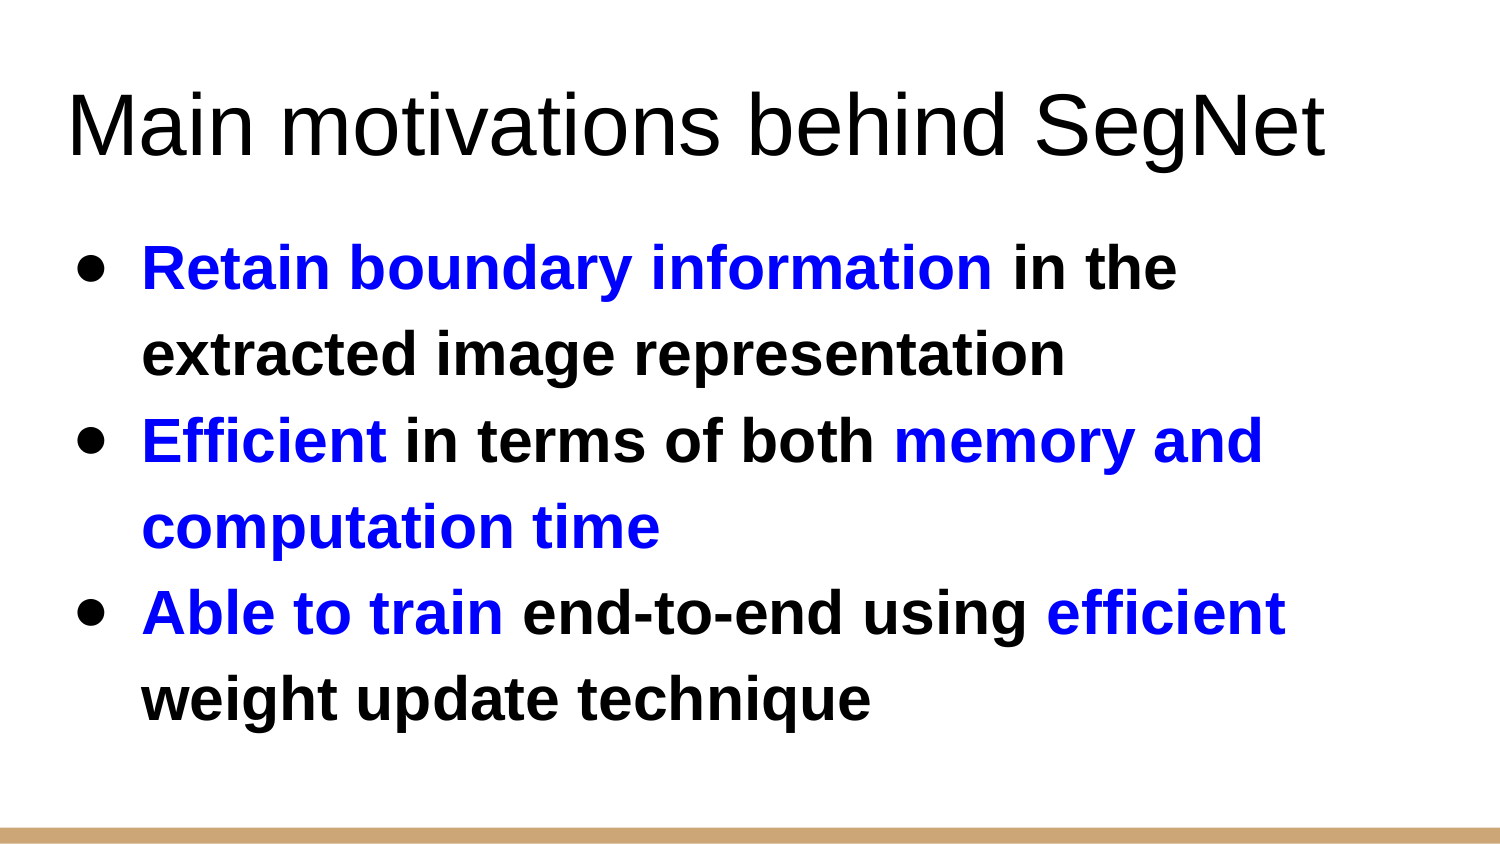

# Main motivations behind SegNet
Retain boundary information in the extracted image representation
Efficient in terms of both memory and computation time
Able to train end-to-end using efficient weight update technique